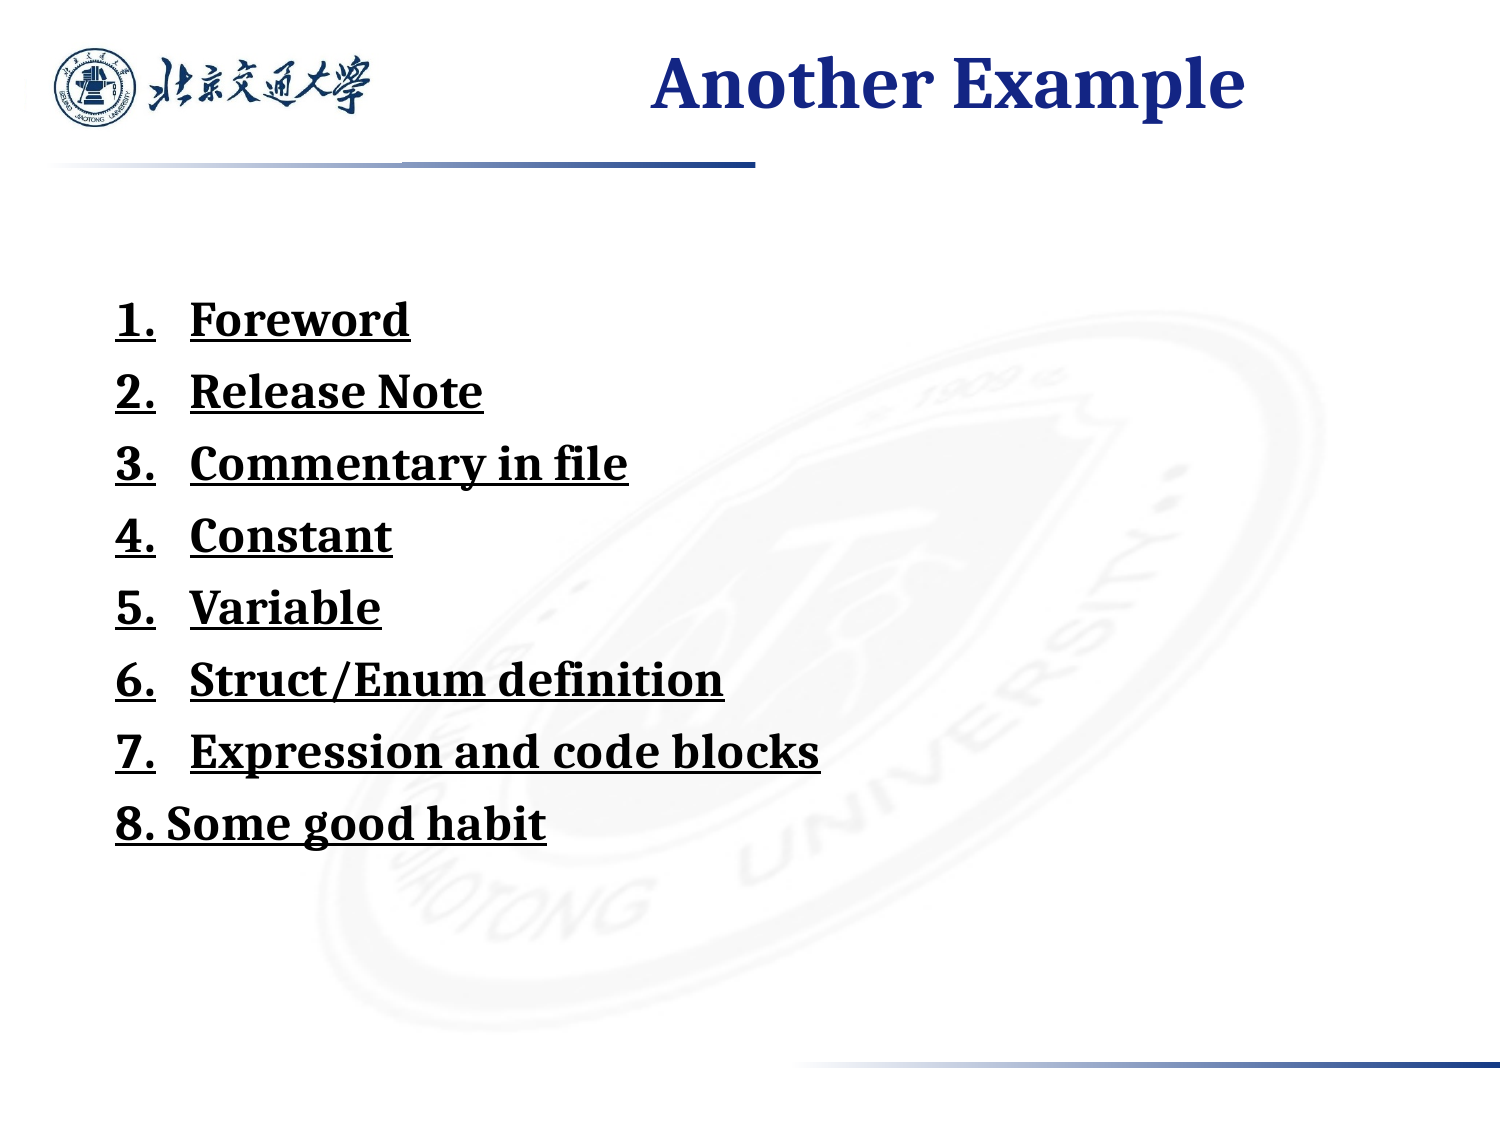

# Another Example
1.	Foreword
2.	Release Note
3.	Commentary in file
4.	Constant
5.	Variable
6.	Struct/Enum definition
7.	Expression and code blocks
8. Some good habit